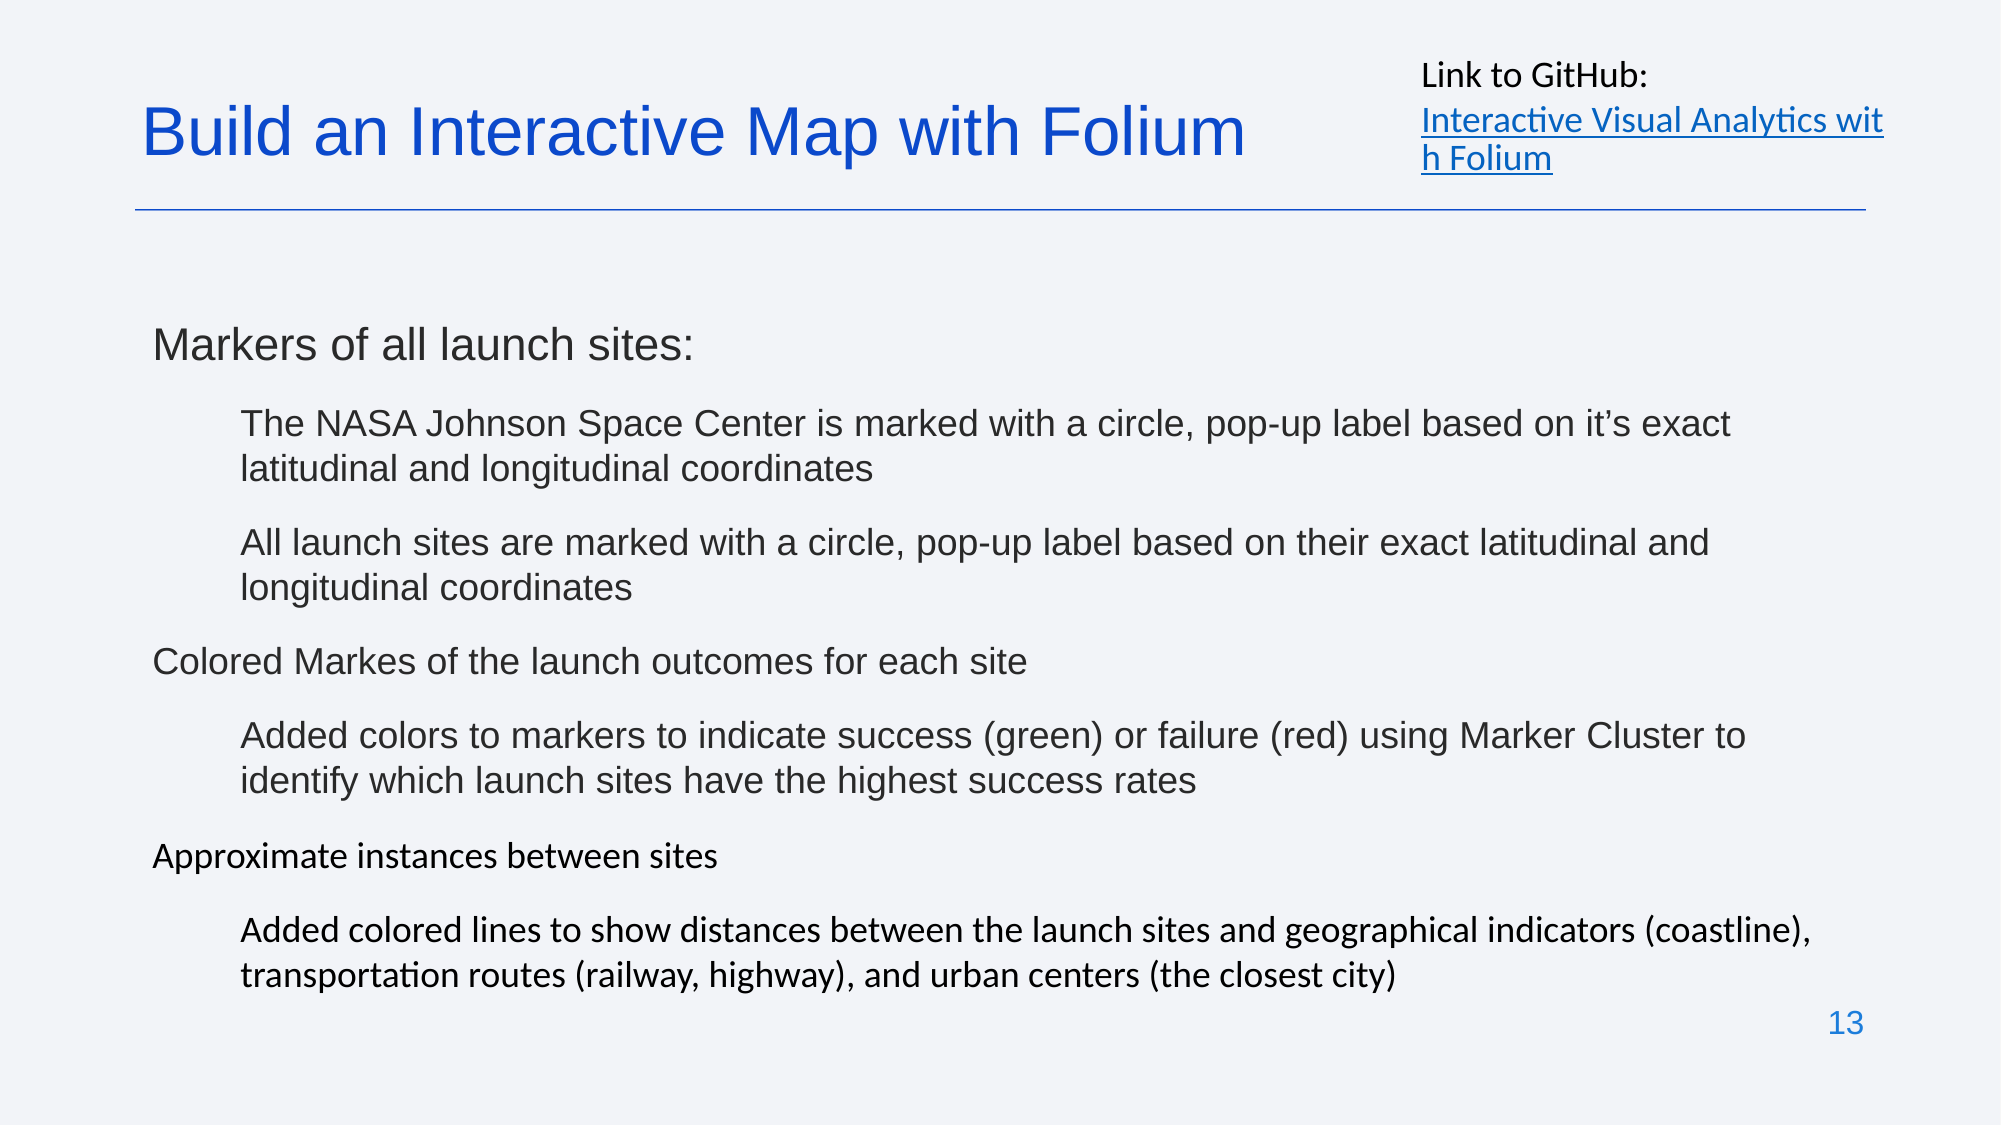

Link to GitHub: Interactive Visual Analytics with Folium
Build an Interactive Map with Folium
Markers of all launch sites:
The NASA Johnson Space Center is marked with a circle, pop-up label based on it’s exact latitudinal and longitudinal coordinates
All launch sites are marked with a circle, pop-up label based on their exact latitudinal and longitudinal coordinates
Colored Markes of the launch outcomes for each site
Added colors to markers to indicate success (green) or failure (red) using Marker Cluster to identify which launch sites have the highest success rates
Approximate instances between sites
Added colored lines to show distances between the launch sites and geographical indicators (coastline), transportation routes (railway, highway), and urban centers (the closest city)

13